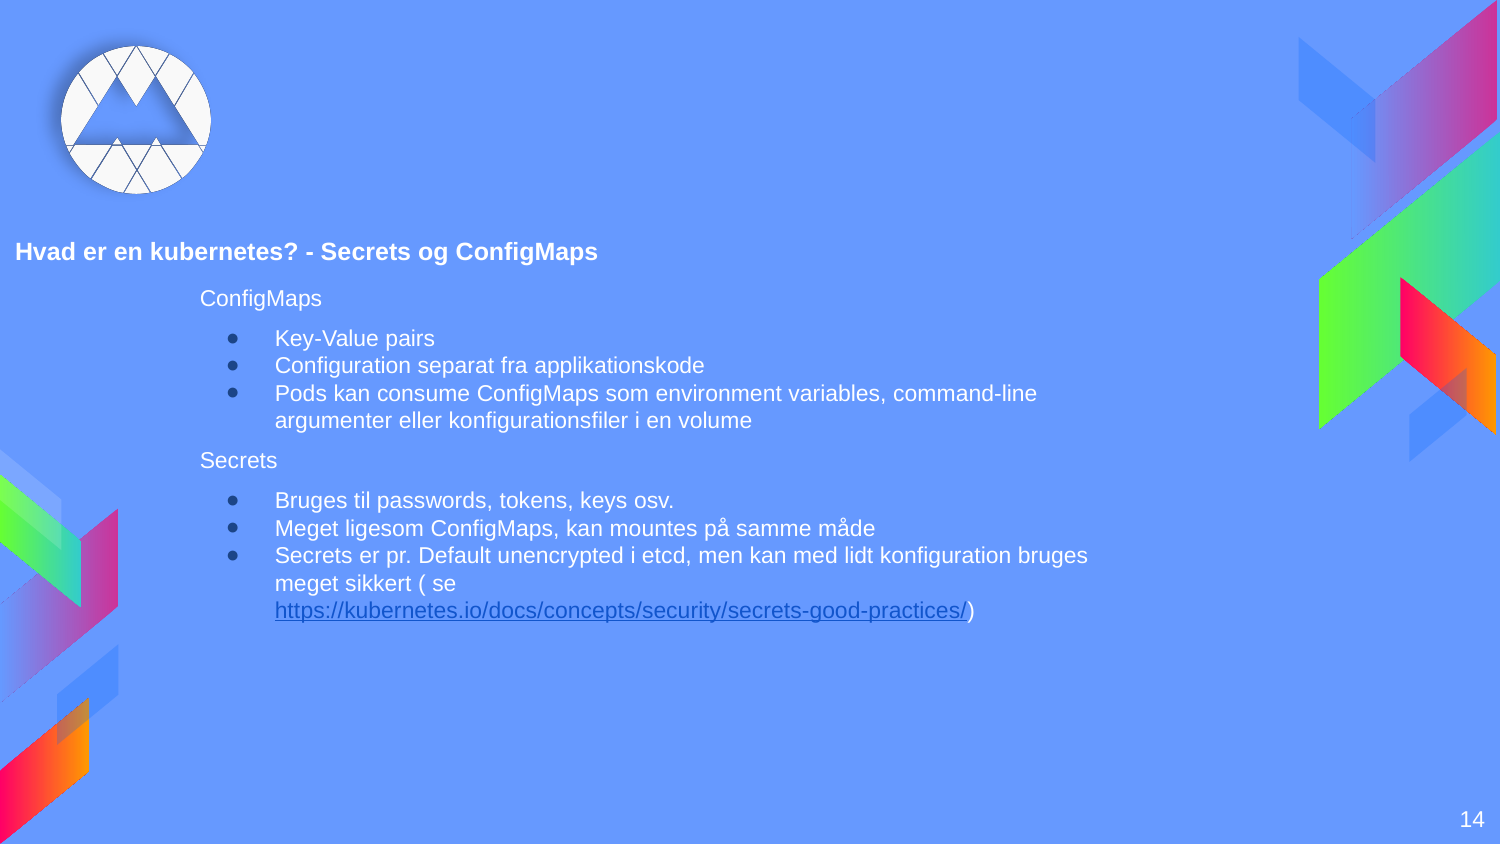

# Hvad er en kubernetes? - Secrets og ConfigMaps
ConfigMaps
Key-Value pairs
Configuration separat fra applikationskode
Pods kan consume ConfigMaps som environment variables, command-line argumenter eller konfigurationsfiler i en volume
Secrets
Bruges til passwords, tokens, keys osv.
Meget ligesom ConfigMaps, kan mountes på samme måde
Secrets er pr. Default unencrypted i etcd, men kan med lidt konfiguration bruges meget sikkert ( se https://kubernetes.io/docs/concepts/security/secrets-good-practices/)
14